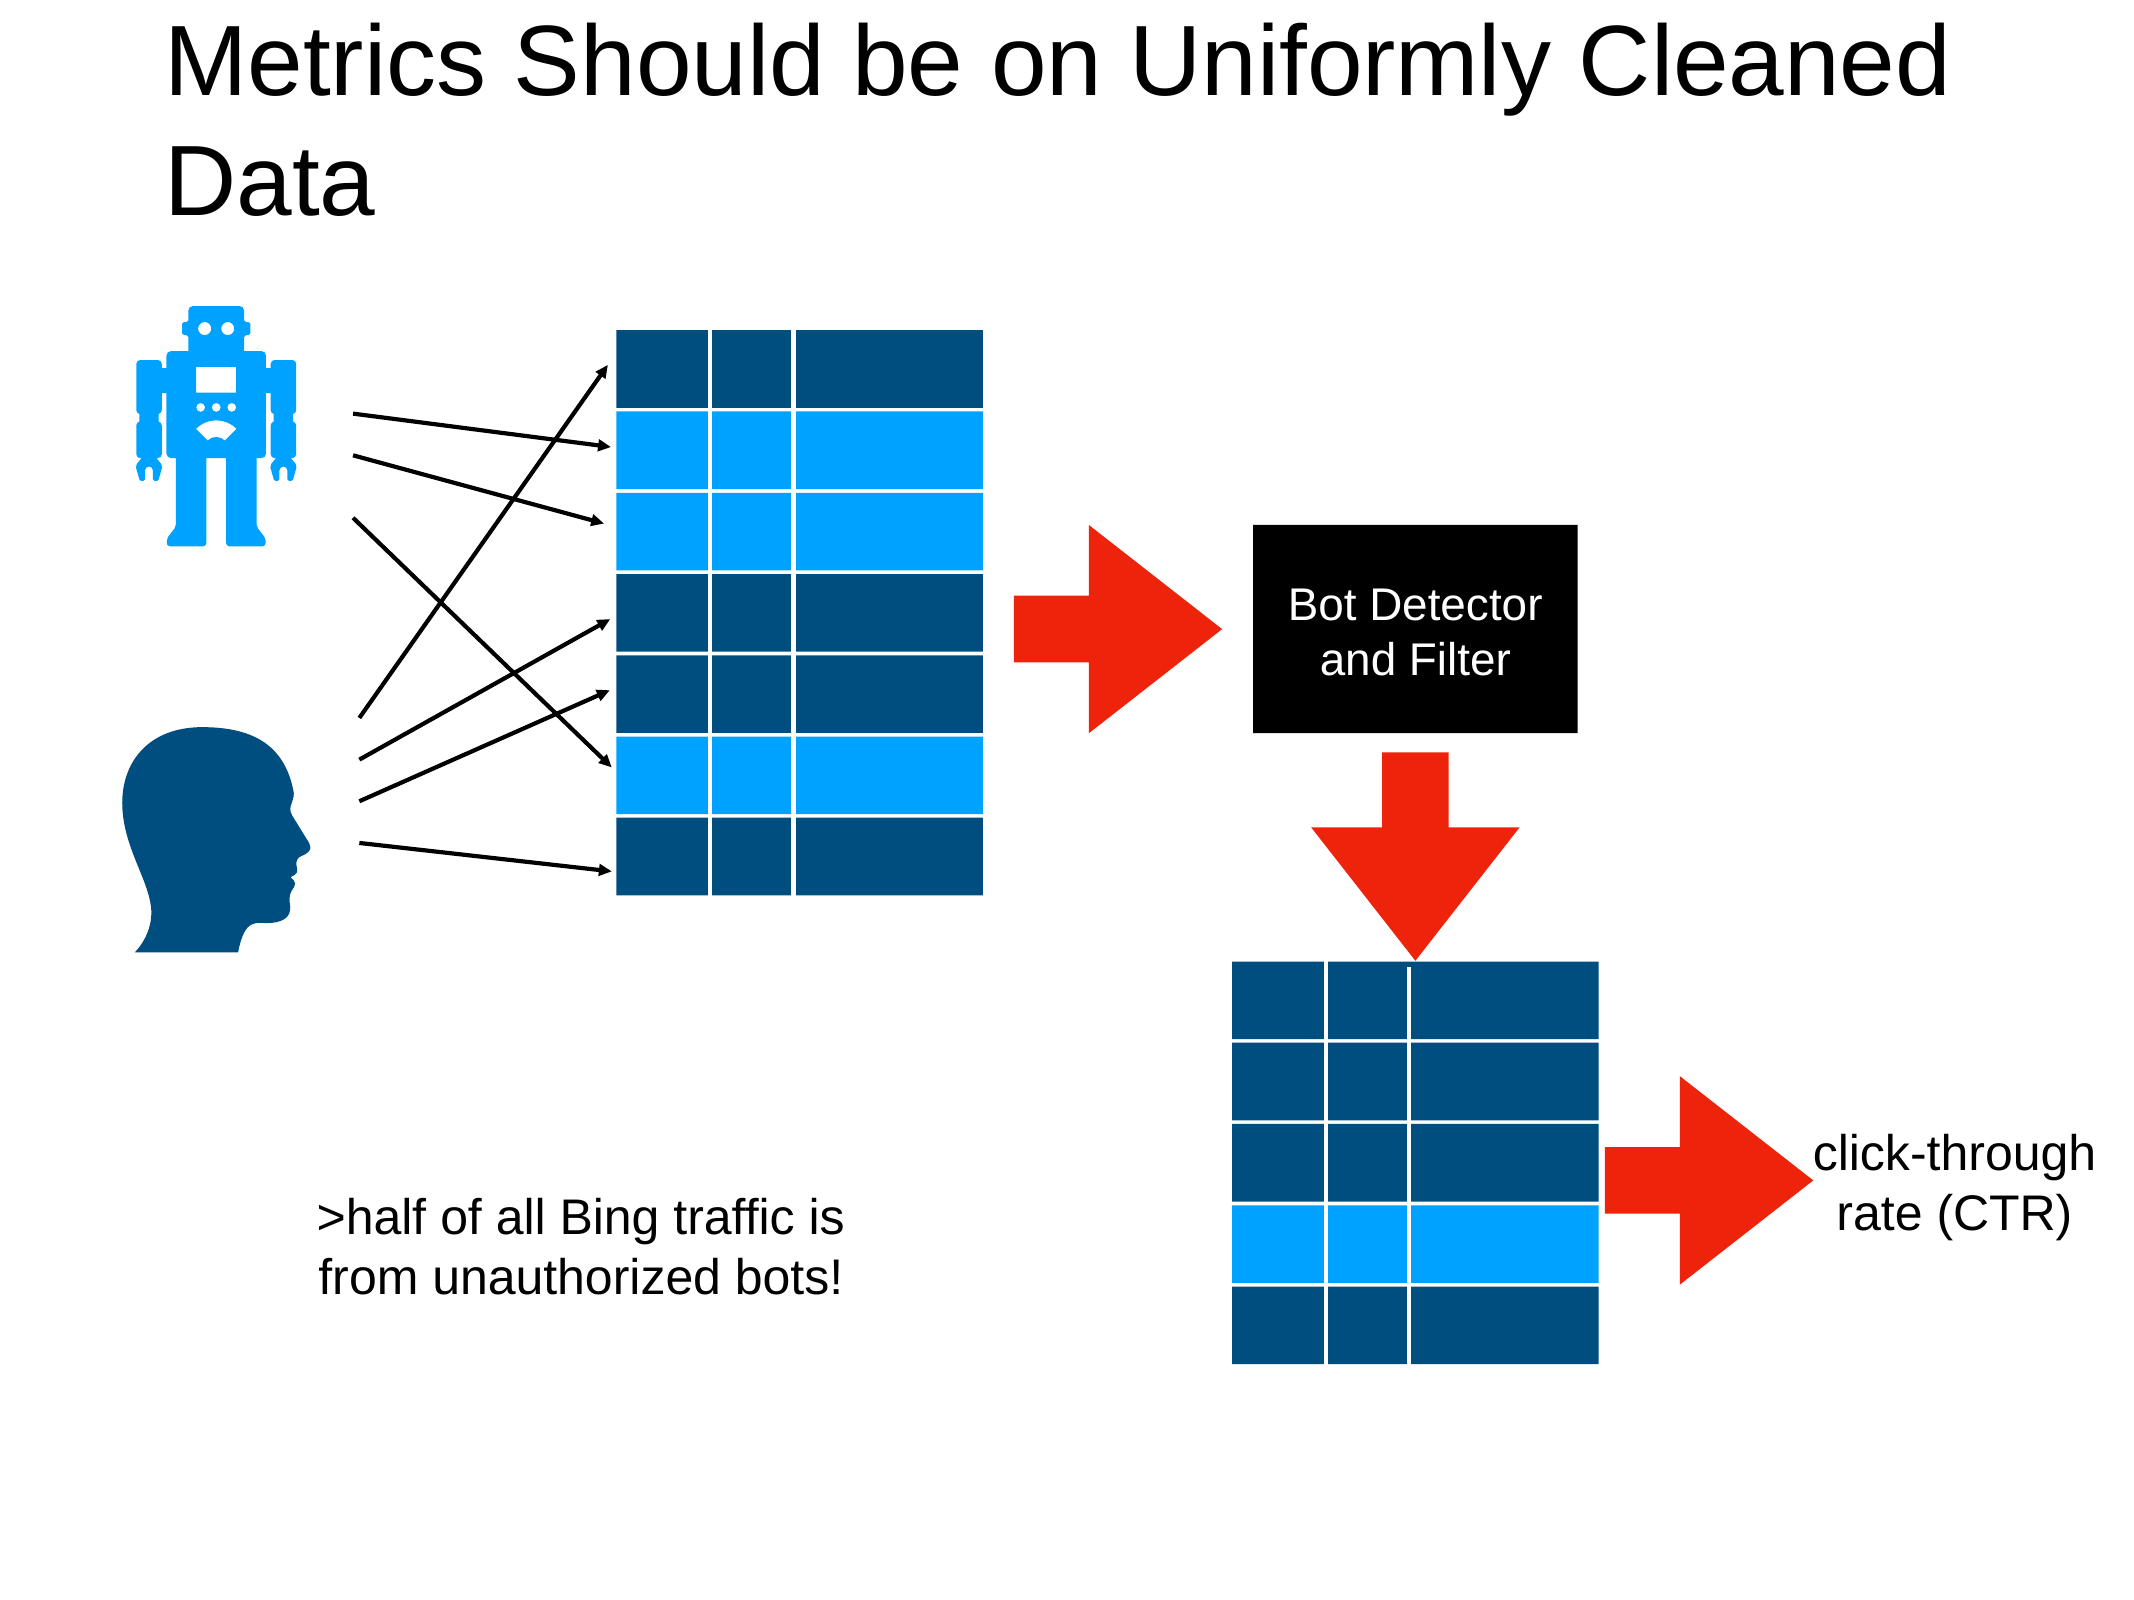

# Metrics Should be on Uniformly Cleaned Data

Bot Detector and Filter

click-through
rate (CTR)

>half of all Bing traffic is from unauthorized bots!